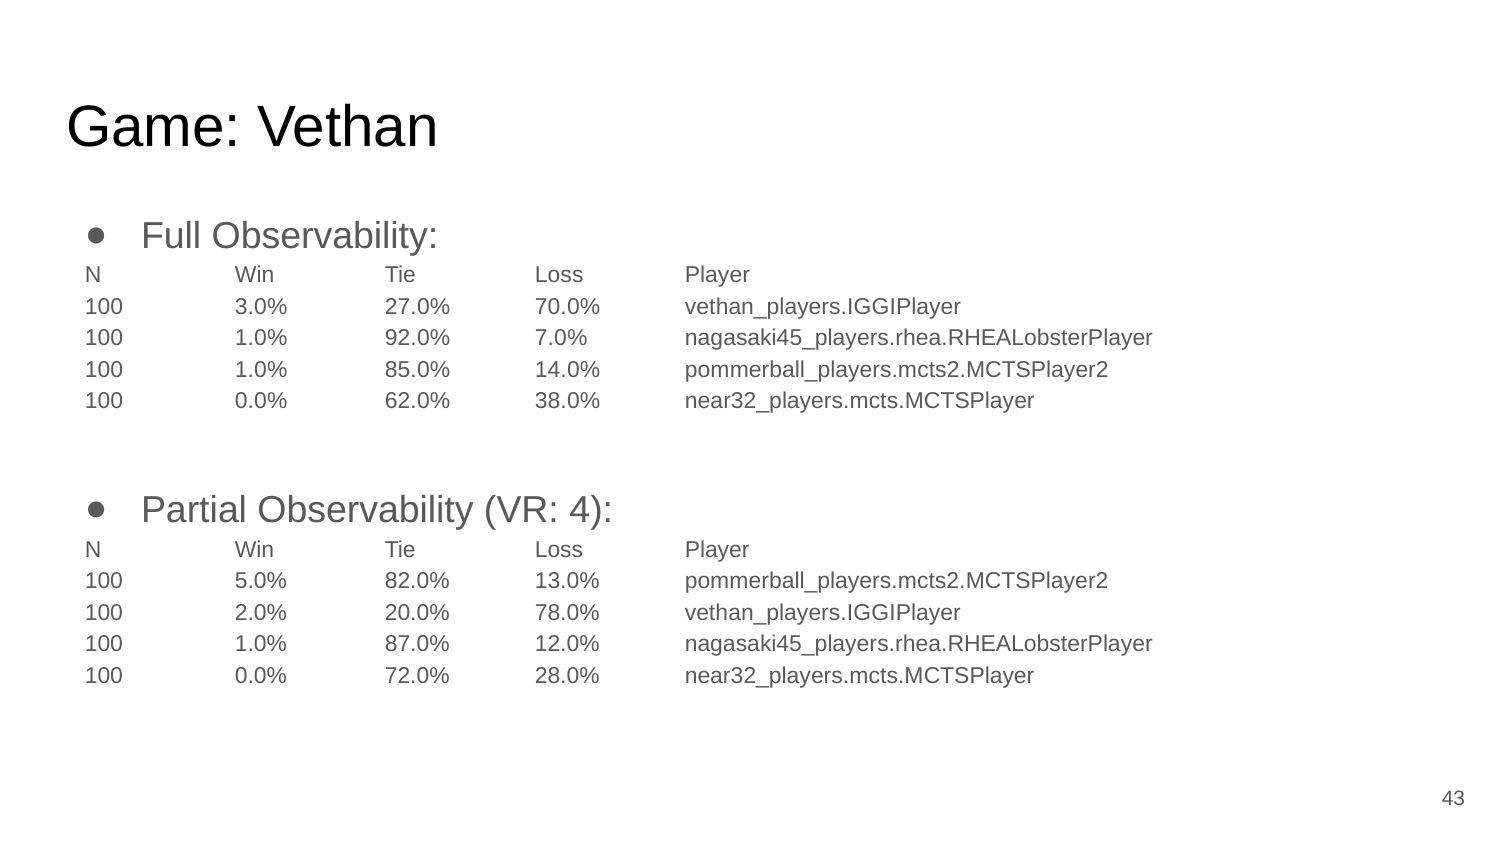

# Game: Vethan
Full Observability:
N 	Win 	Tie 	Loss 	Player
100	3.0%	27.0%	70.0%	vethan_players.IGGIPlayer
100	1.0%	92.0%	7.0%	nagasaki45_players.rhea.RHEALobsterPlayer
100	1.0%	85.0%	14.0%	pommerball_players.mcts2.MCTSPlayer2
100	0.0%	62.0%	38.0%	near32_players.mcts.MCTSPlayer
Partial Observability (VR: 4):
N 	Win 	Tie 	Loss 	Player
100	5.0%	82.0%	13.0%	pommerball_players.mcts2.MCTSPlayer2
100	2.0%	20.0%	78.0%	vethan_players.IGGIPlayer
100	1.0%	87.0%	12.0%	nagasaki45_players.rhea.RHEALobsterPlayer
100	0.0%	72.0%	28.0%	near32_players.mcts.MCTSPlayer

43